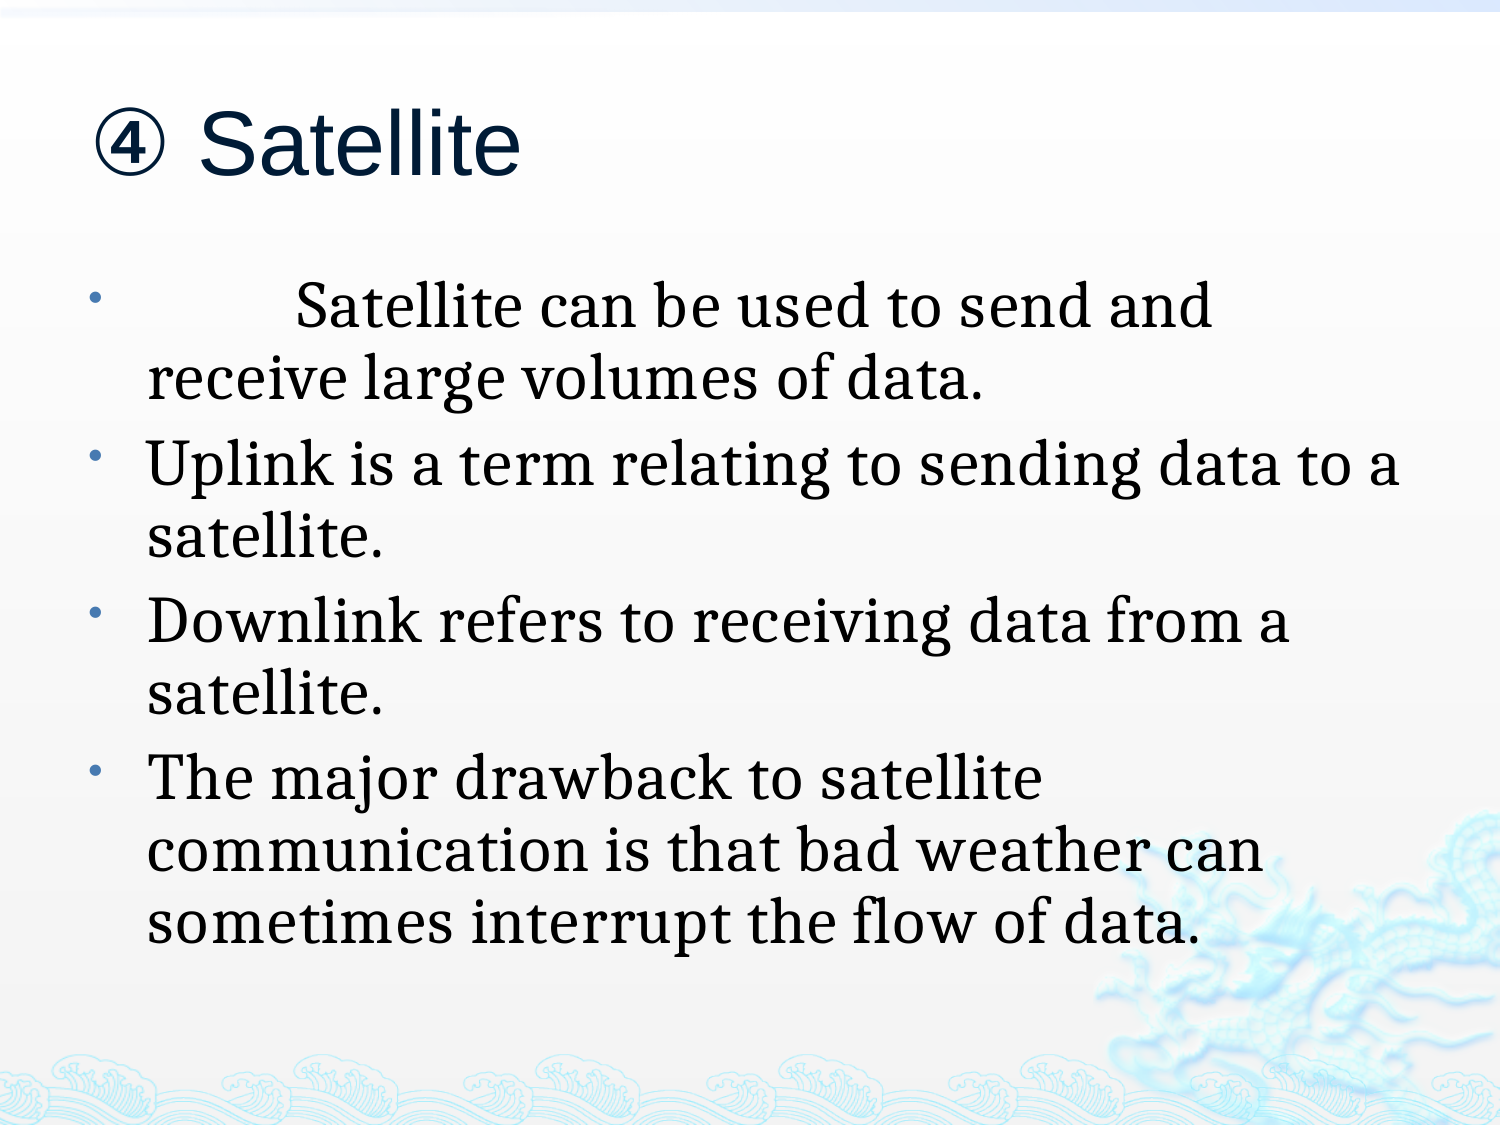

# ④ Satellite
　　Satellite can be used to send and receive large volumes of data.
Uplink is a term relating to sending data to a satellite.
Downlink refers to receiving data from a satellite.
The major drawback to satellite communication is that bad weather can sometimes interrupt the flow of data.